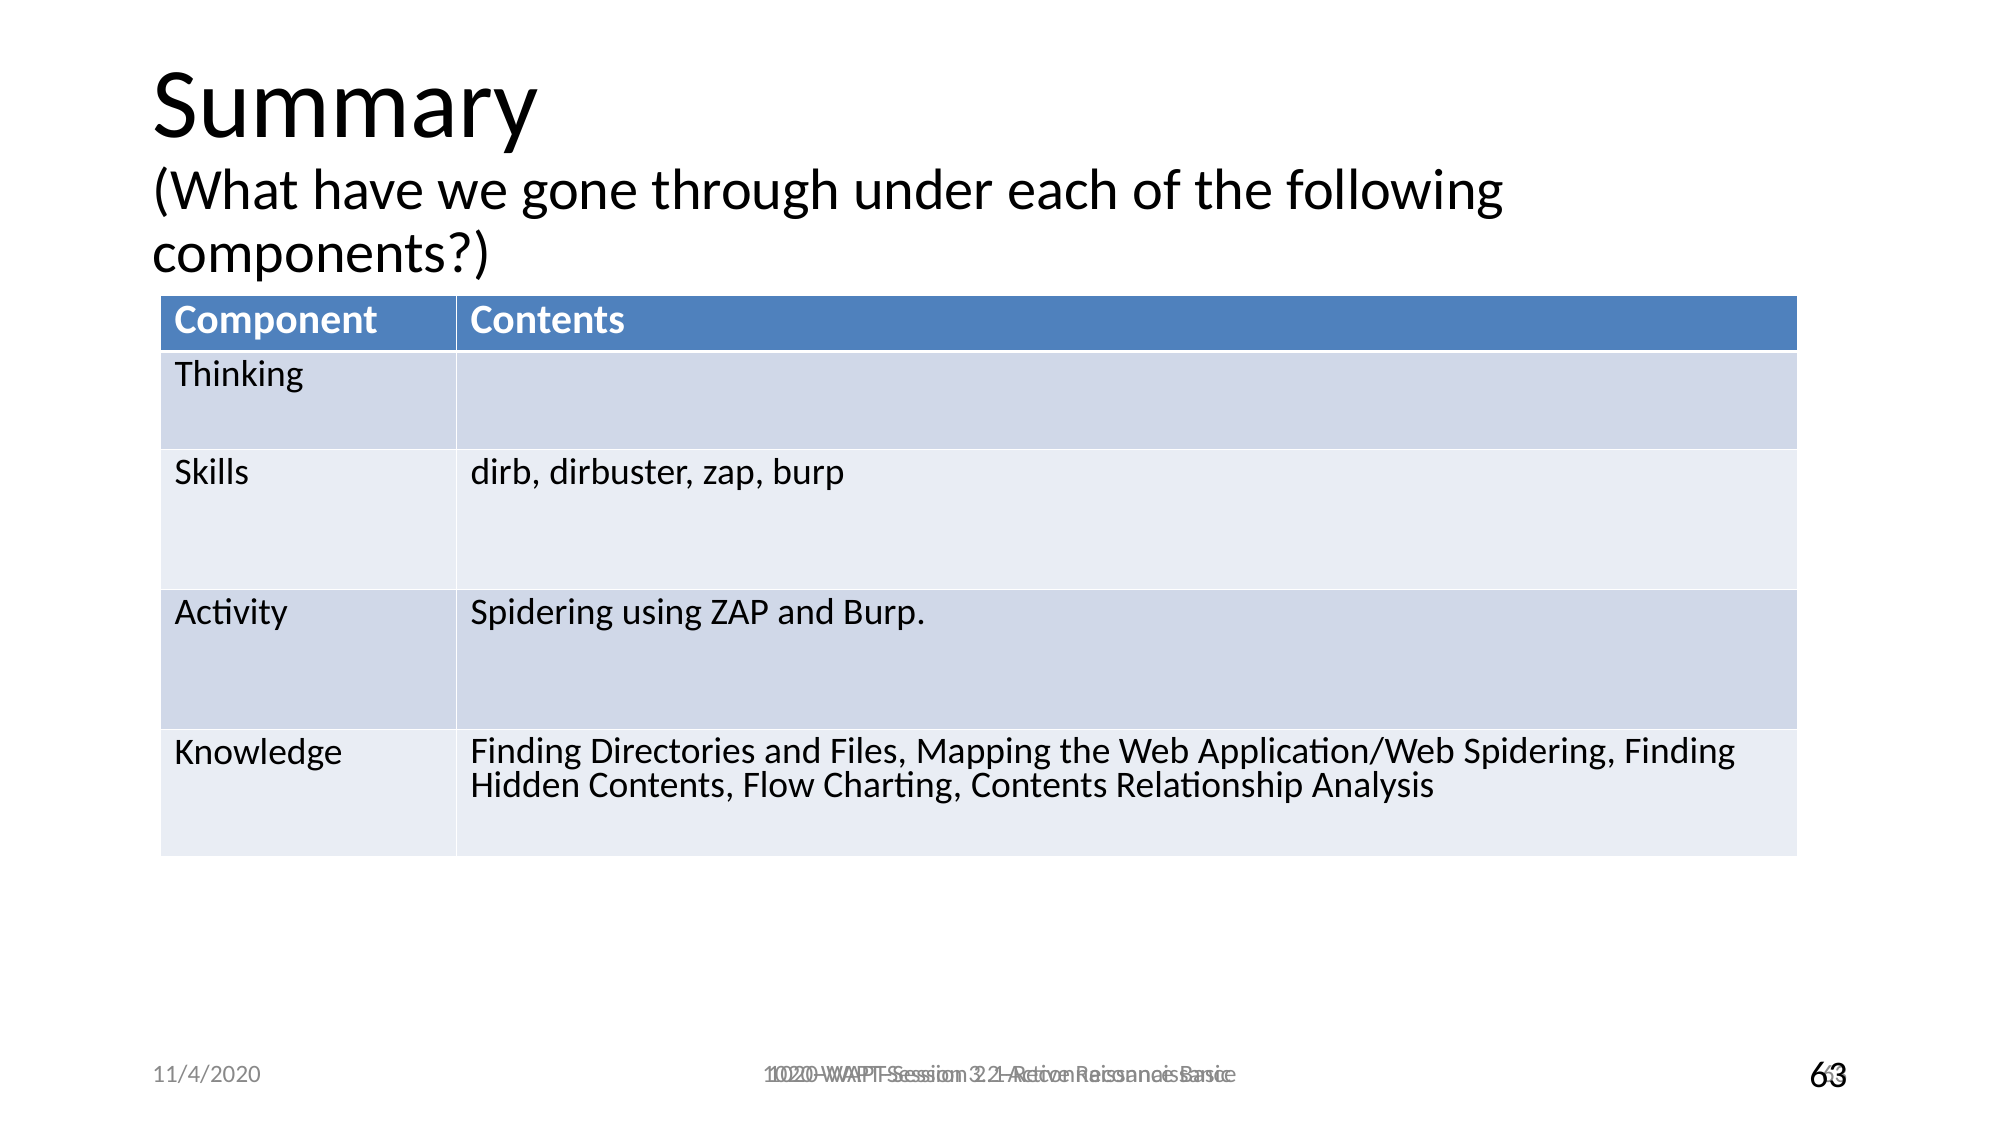

# Summary (What have we gone through under each of the following components?)

| Component​ | Contents |
| --- | --- |
| Thinking​ |  |
| Skill​s | dirb, dirbuster, zap, burp |
| Activity​ | Spidering using ZAP and Burp. |
| Knowledge​ | Finding Directories and Files, Mapping the Web Application/Web Spidering, Finding Hidden Contents, Flow Charting, Contents Relationship Analysis |
1020-WAPT-Session 3.2-Active Reconnaissance
63
11/4/2020
1020-WAPT-Session 2.1-Reconnaissance Basic
63